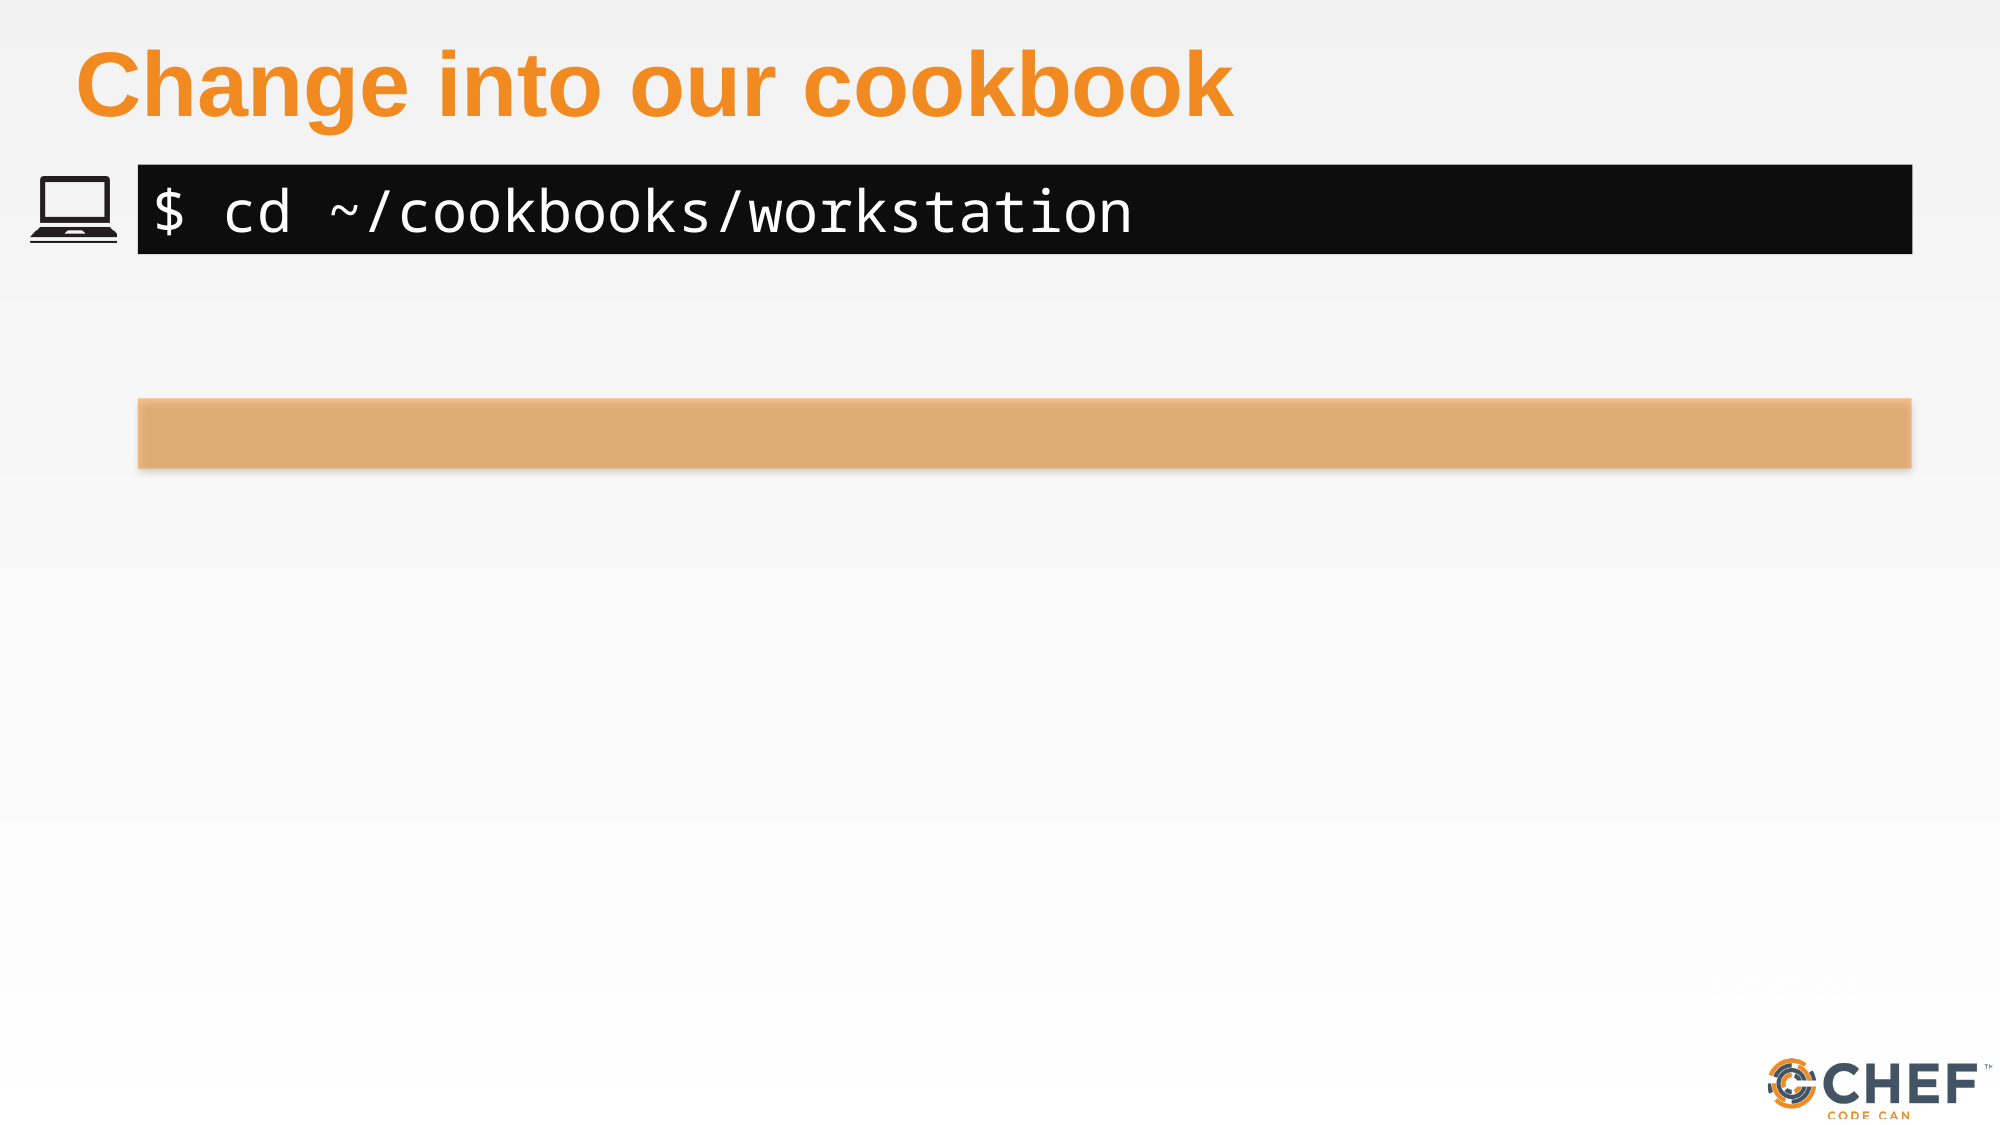

# Change into our cookbook
$ cd ~/cookbooks/workstation